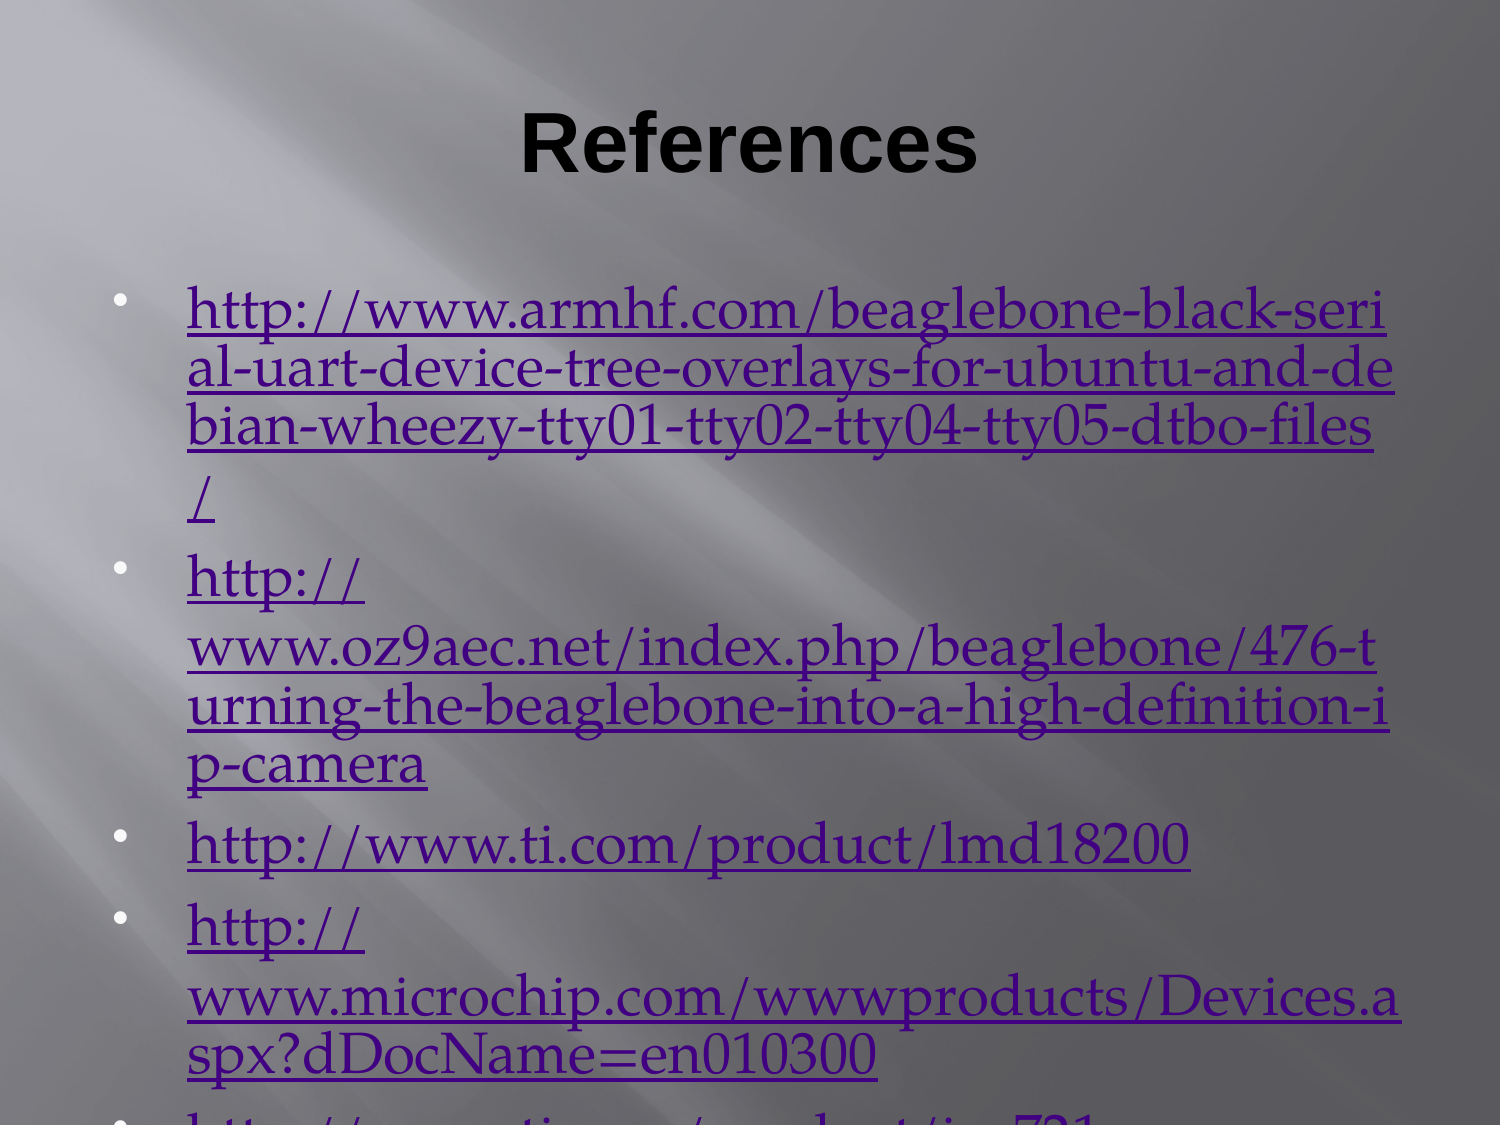

# References
http://www.armhf.com/beaglebone-black-serial-uart-device-tree-overlays-for-ubuntu-and-debian-wheezy-tty01-tty02-tty04-tty05-dtbo-files/
http://www.oz9aec.net/index.php/beaglebone/476-turning-the-beaglebone-into-a-high-definition-ip-camera
http://www.ti.com/product/lmd18200
http://www.microchip.com/wwwproducts/Devices.aspx?dDocName=en010300
http://www.ti.com/product/iso721
http://www.batteryspace.com/polymerli-ioncells.aspx